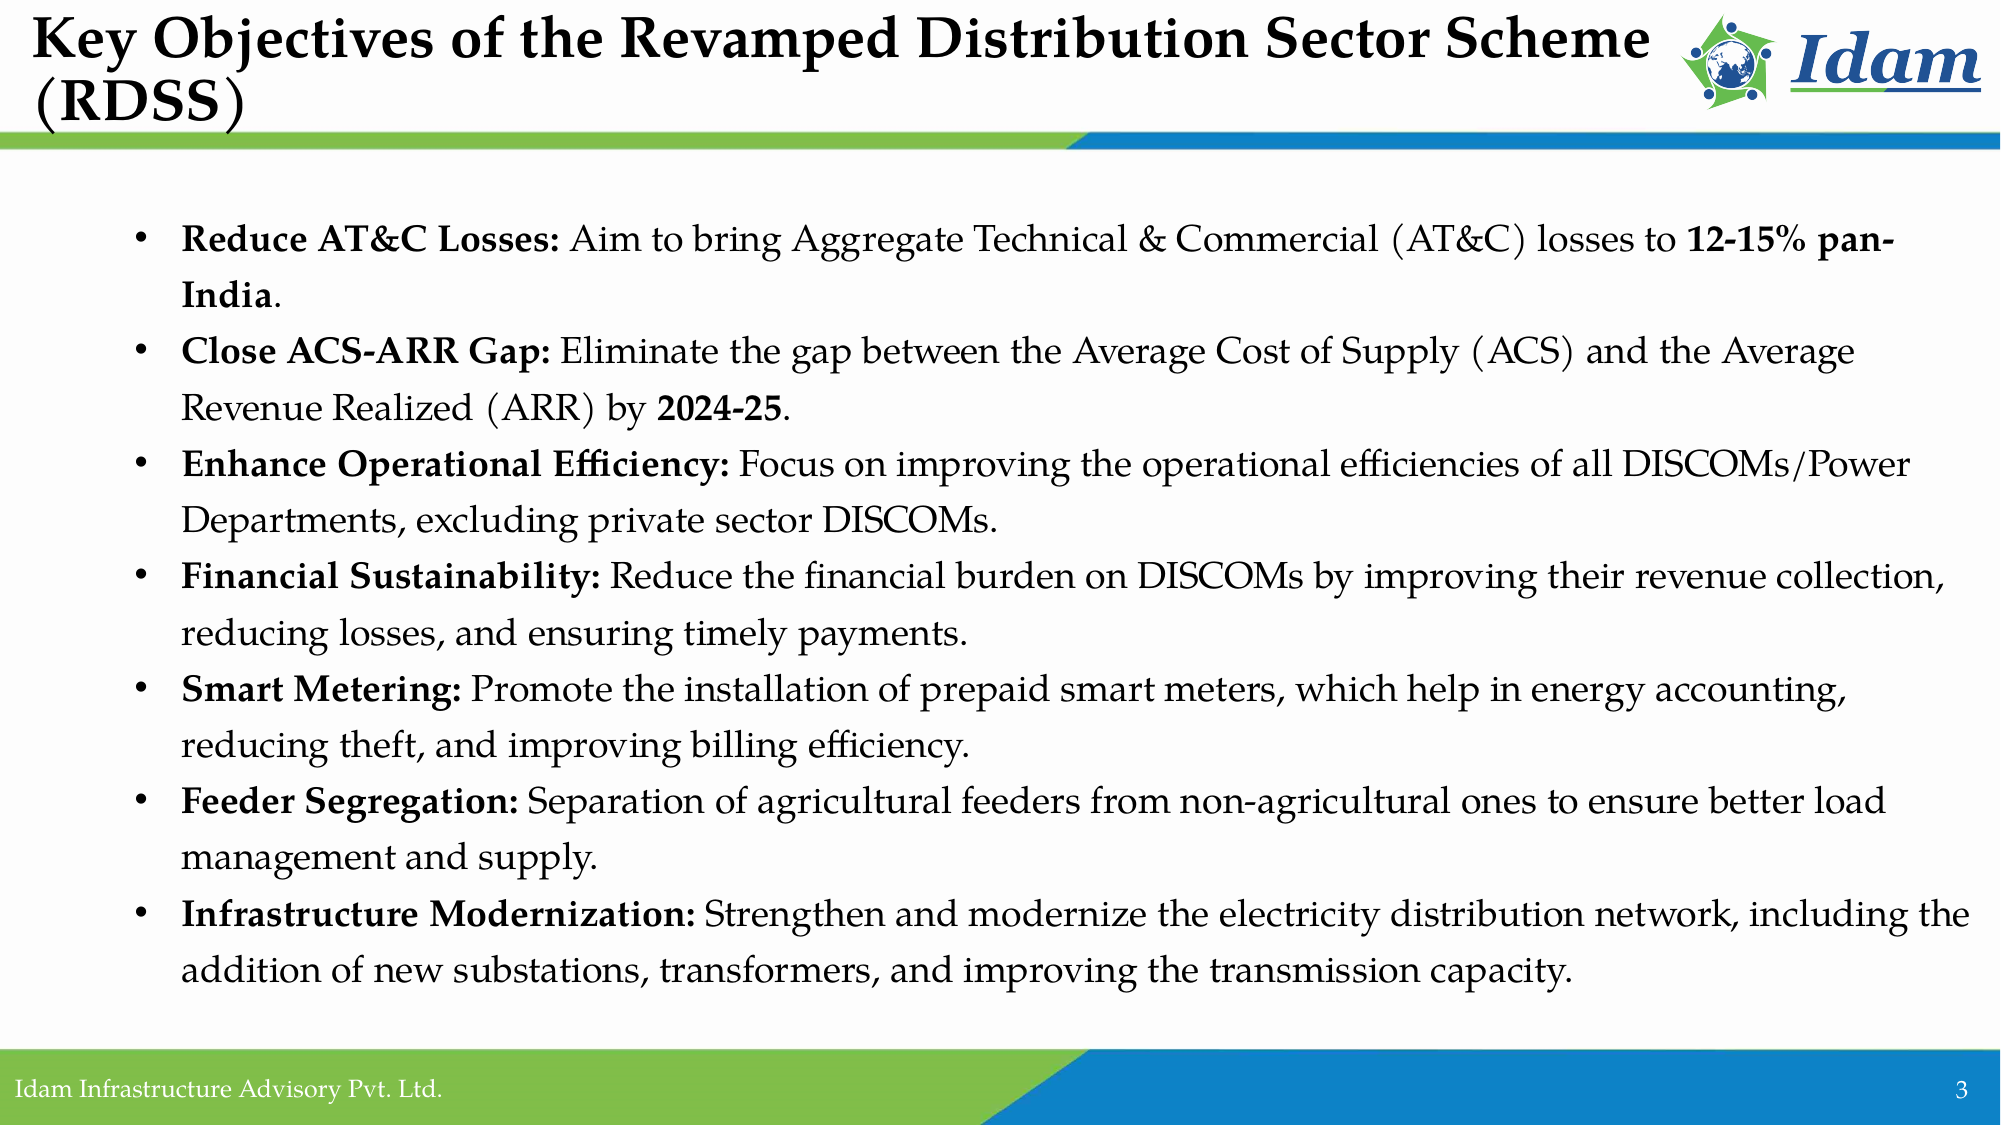

Key Objectives of the Revamped Distribution Sector Scheme (RDSS)
Reduce AT&C Losses: Aim to bring Aggregate Technical & Commercial (AT&C) losses to 12-15% pan-India.
Close ACS-ARR Gap: Eliminate the gap between the Average Cost of Supply (ACS) and the Average Revenue Realized (ARR) by 2024-25.
Enhance Operational Efficiency: Focus on improving the operational efficiencies of all DISCOMs/Power Departments, excluding private sector DISCOMs.
Financial Sustainability: Reduce the financial burden on DISCOMs by improving their revenue collection, reducing losses, and ensuring timely payments.
Smart Metering: Promote the installation of prepaid smart meters, which help in energy accounting, reducing theft, and improving billing efficiency.
Feeder Segregation: Separation of agricultural feeders from non-agricultural ones to ensure better load management and supply.
Infrastructure Modernization: Strengthen and modernize the electricity distribution network, including the addition of new substations, transformers, and improving the transmission capacity.
3